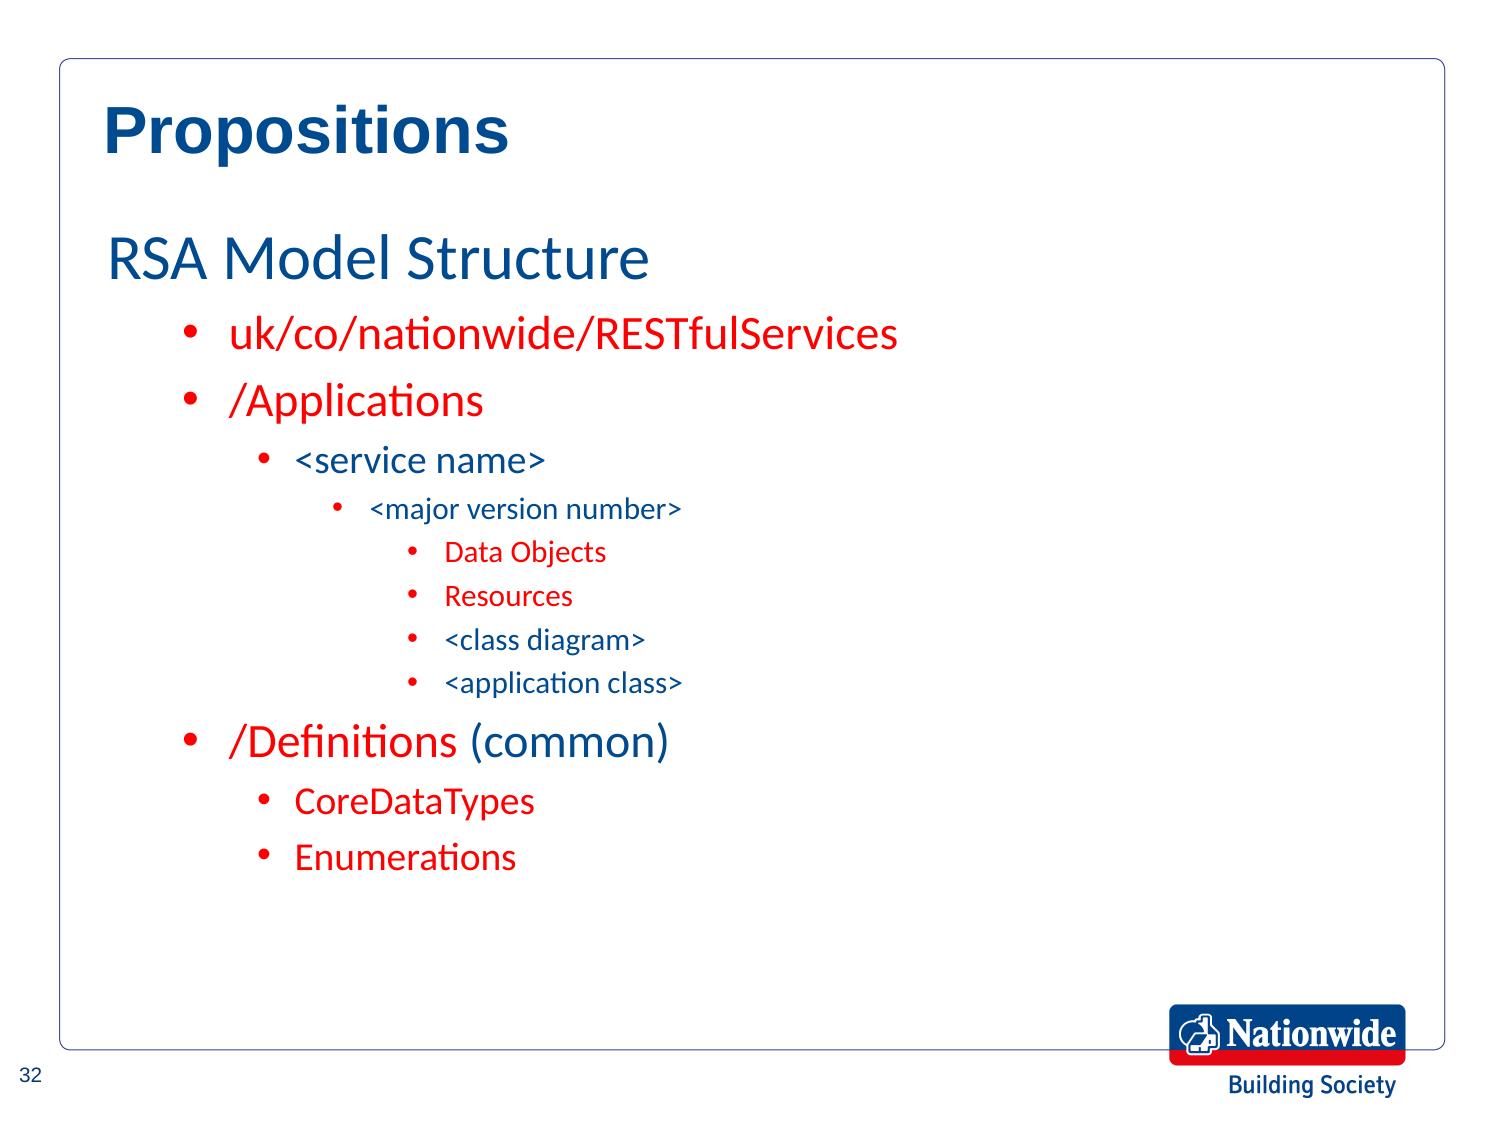

Propositions
RSA Model Structure
uk/co/nationwide/RESTfulServices
/Applications
<service name>
<major version number>
Data Objects
Resources
<class diagram>
<application class>
/Definitions (common)
CoreDataTypes
Enumerations